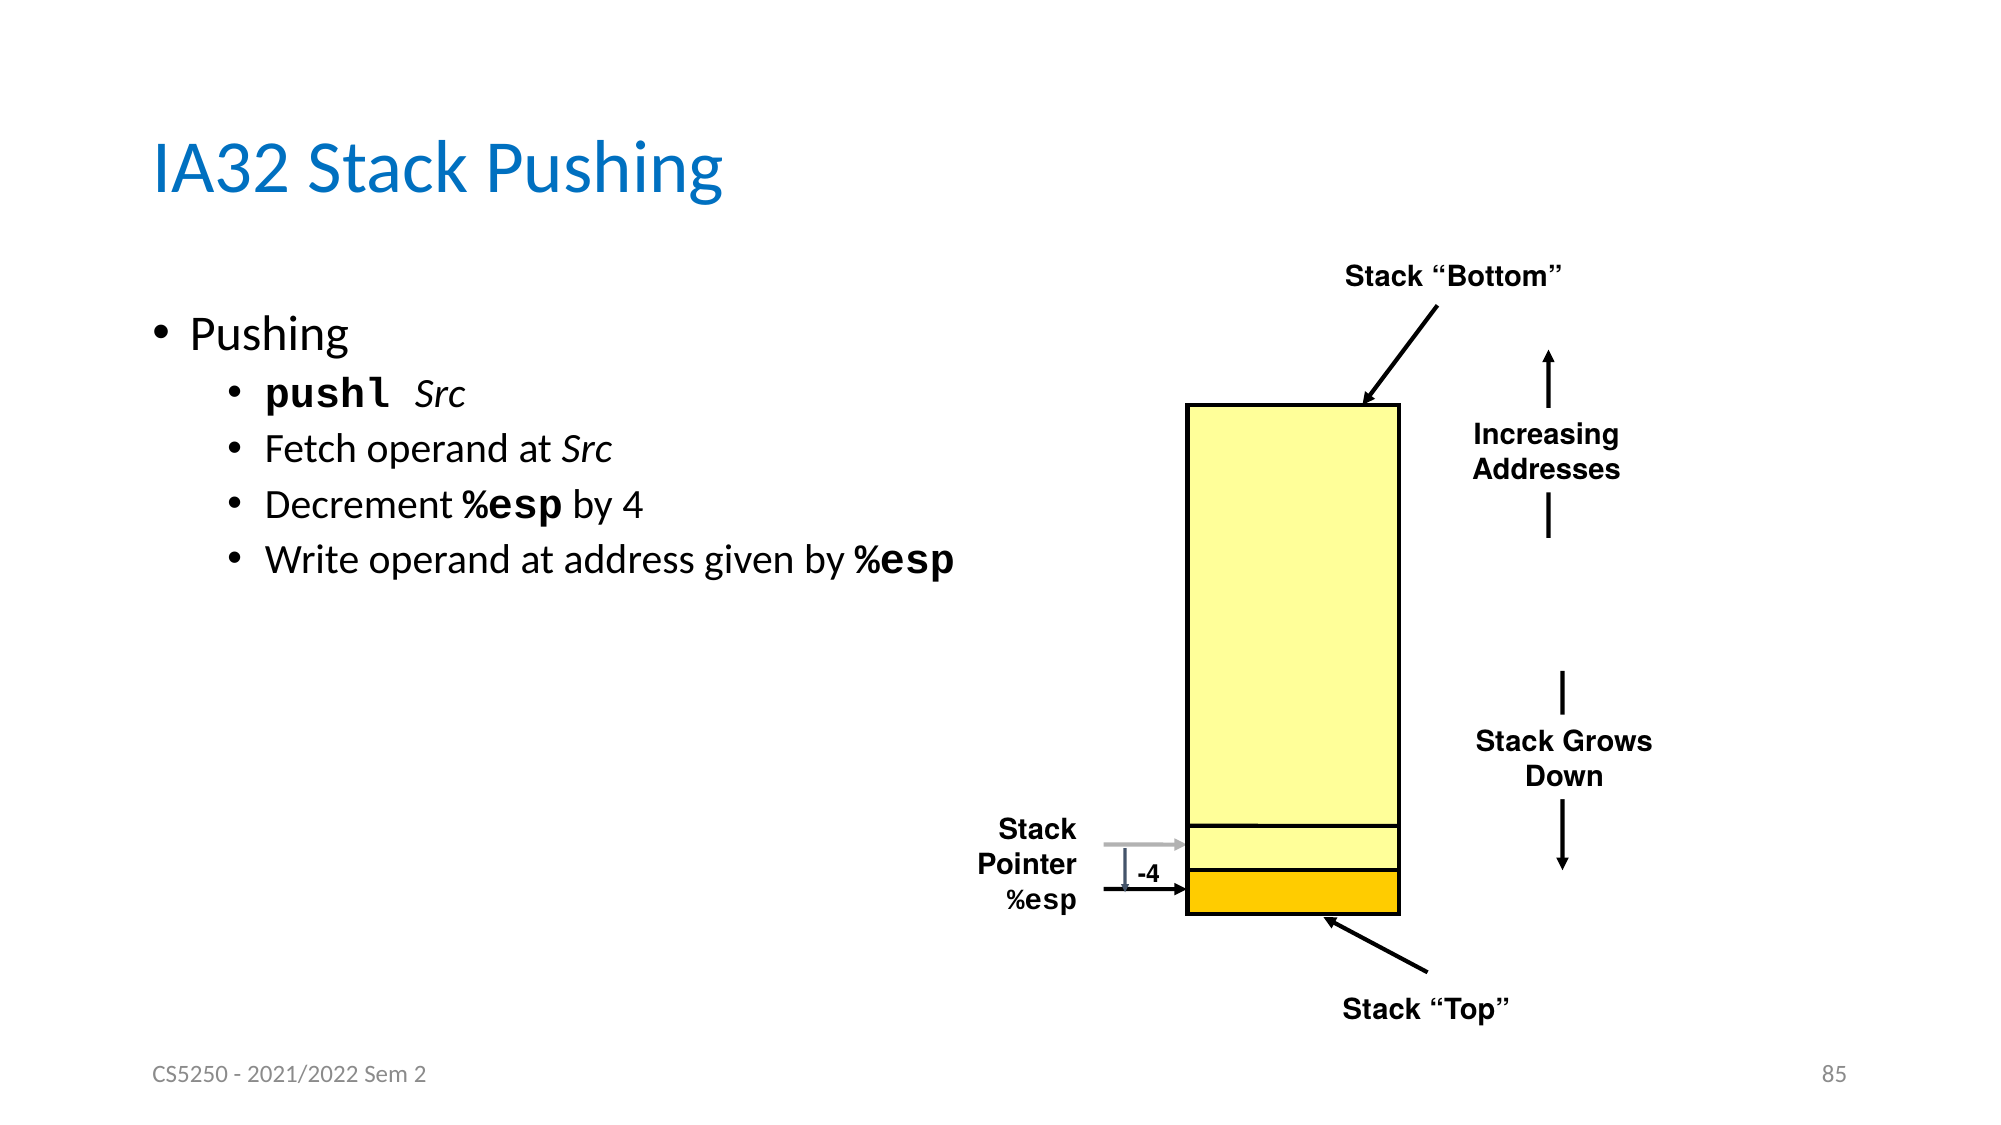

# IA32 Stack Pushing
Stack “Bottom”

Increasing
Addresses

Stack Grows
Down
Stack
Pointer
%esp

-4

Stack “Top”
Pushing
pushl Src
Fetch operand at Src
Decrement %esp by 4
Write operand at address given by %esp
CS5250 - 2021/2022 Sem 2
85